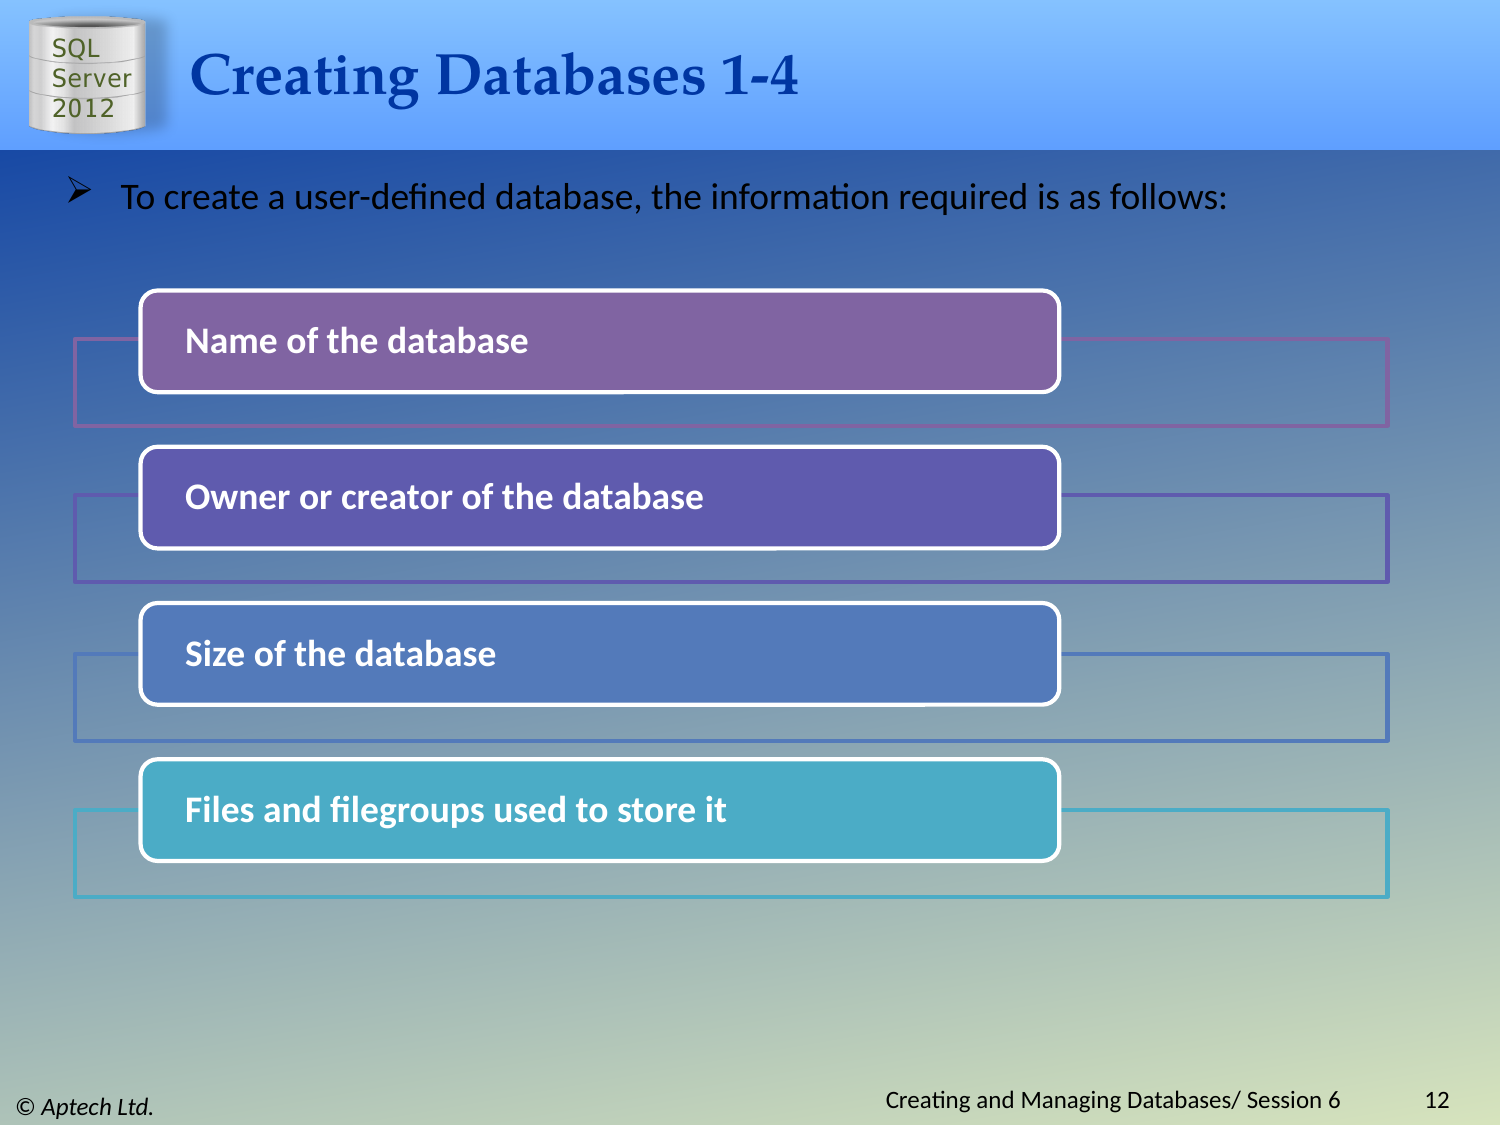

# Creating Databases 1-4
To create a user-defined database, the information required is as follows:
Name of the database
Owner or creator of the database
Size of the database
Files and filegroups used to store it
Creating and Managing Databases/ Session 6
12